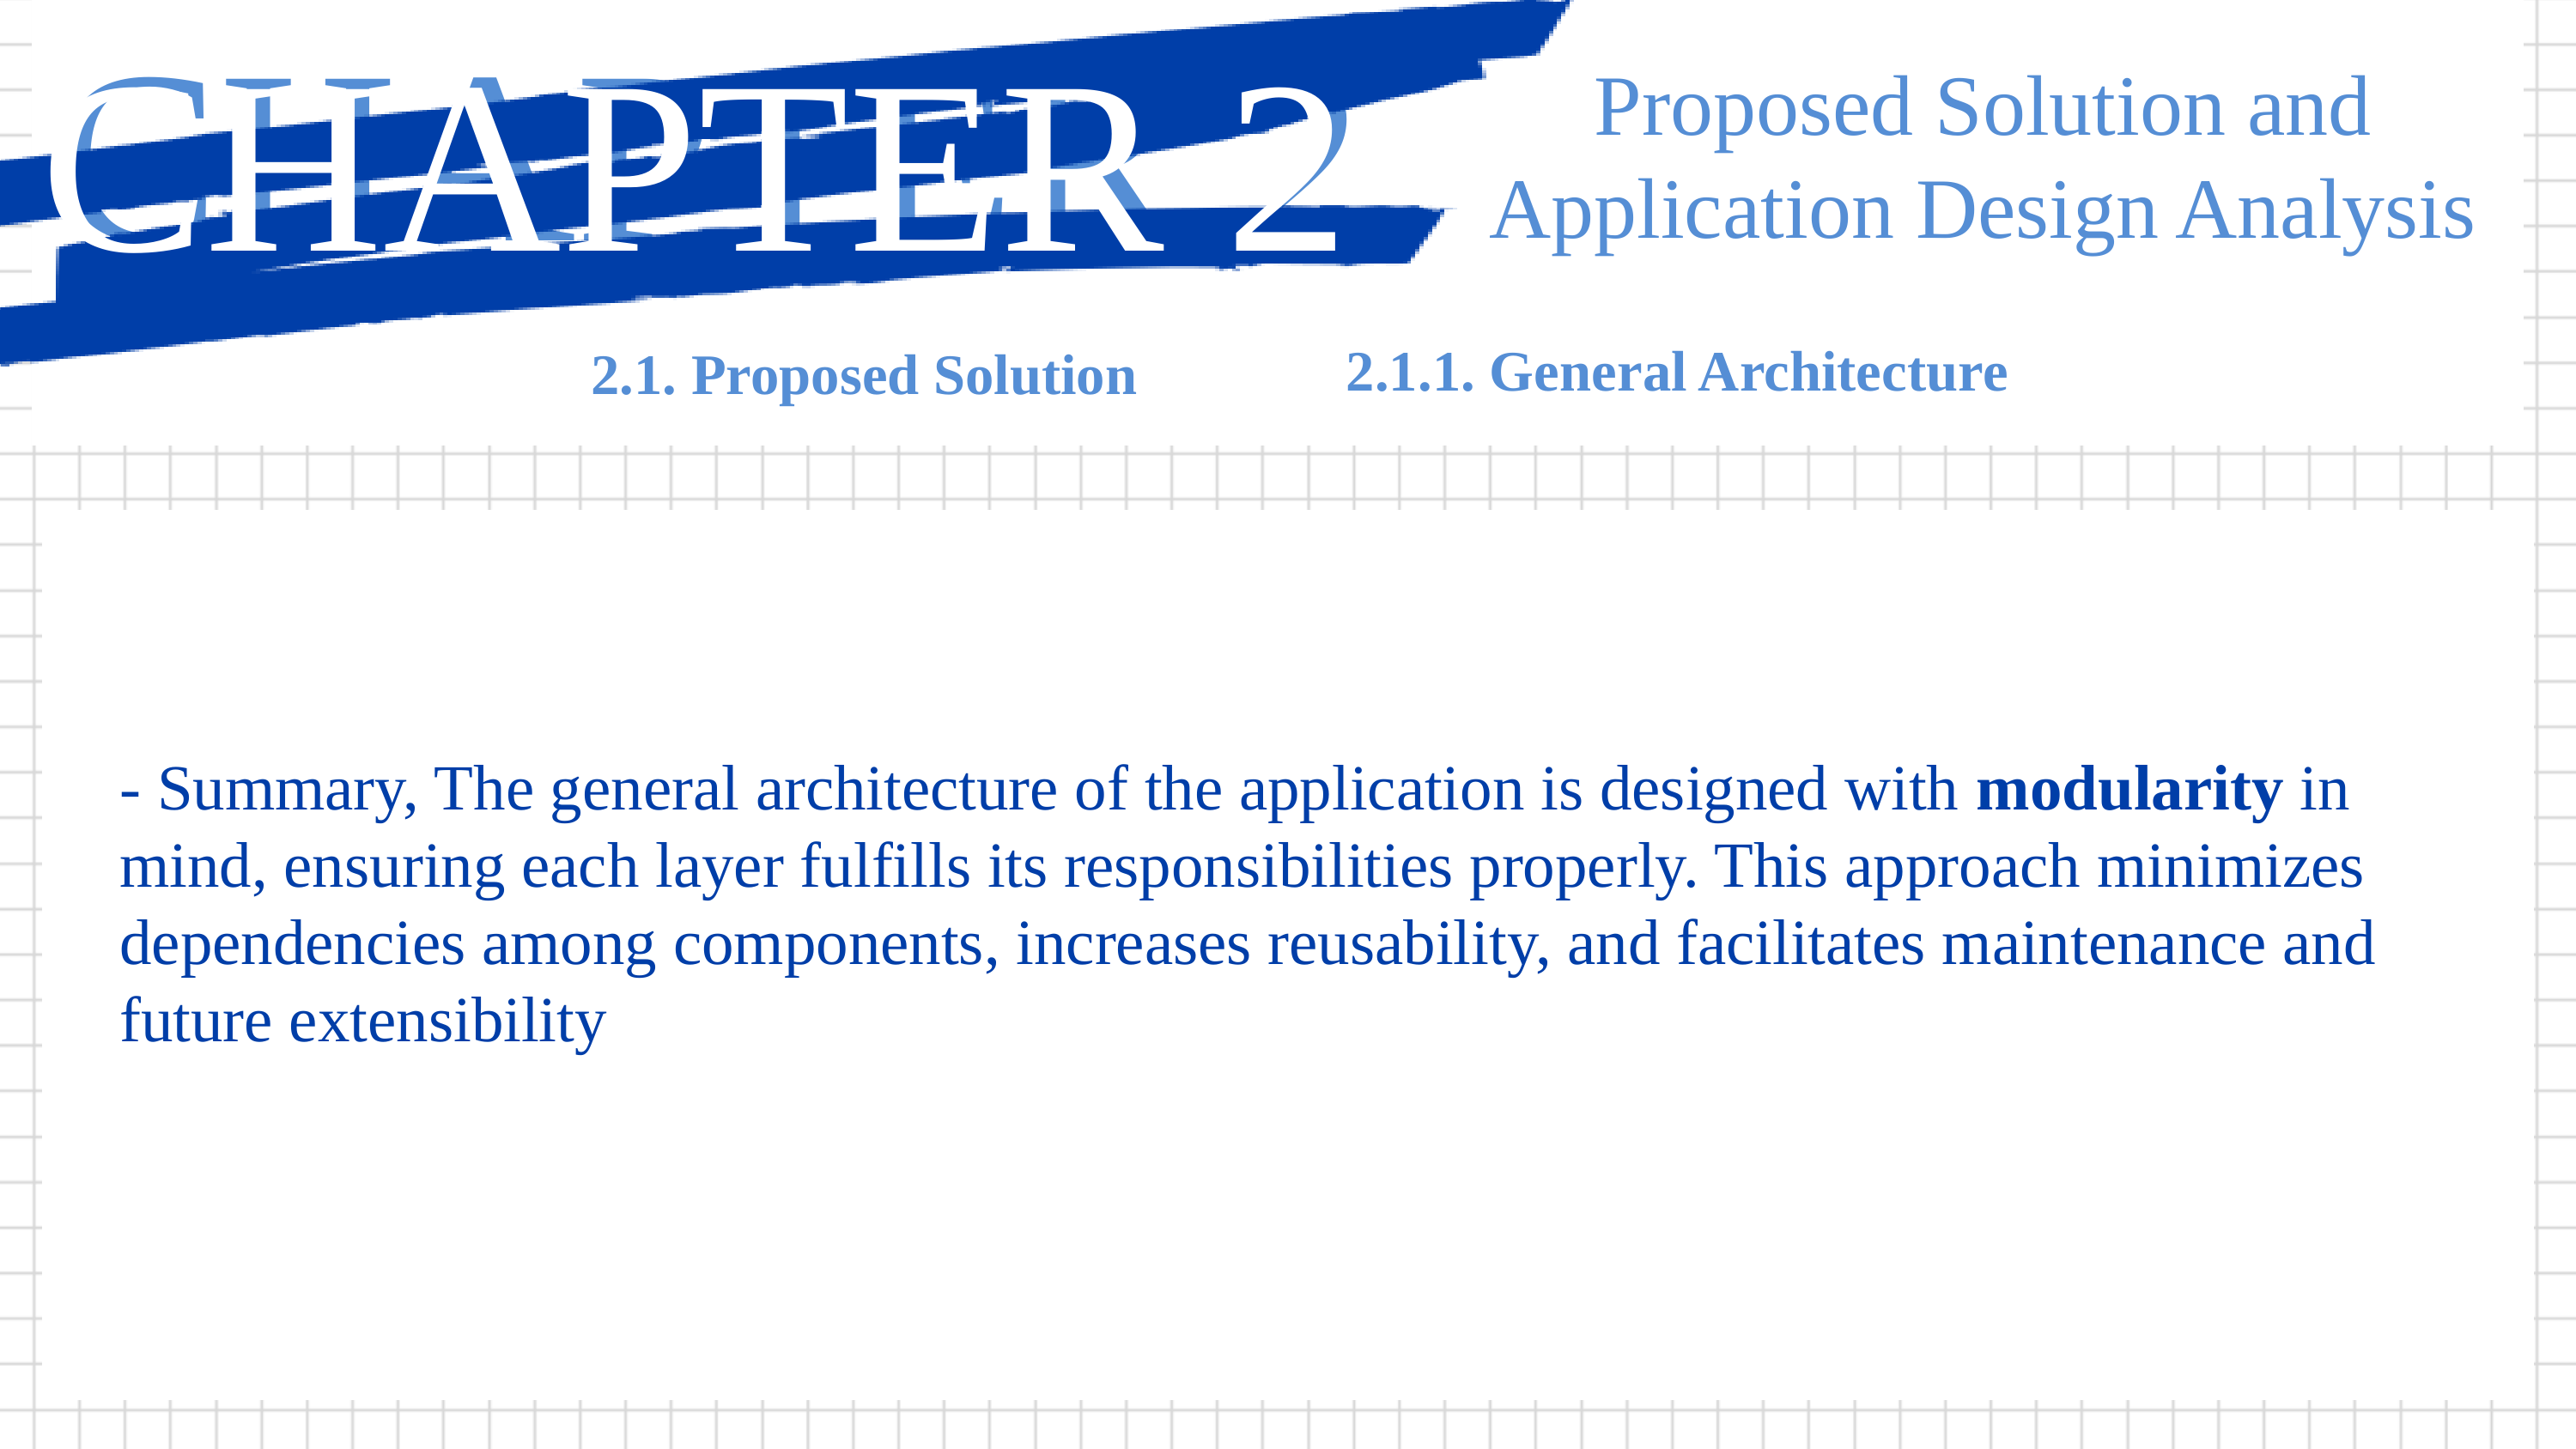

CHAPTER 2

CHAPTER 2

Proposed Solution and Application Design Analysis
2.1.1. General Architecture
2.1. Proposed Solution

- Summary, The general architecture of the application is designed with modularity in mind, ensuring each layer fulfills its responsibilities properly. This approach minimizes dependencies among components, increases reusability, and facilitates maintenance and future extensibility